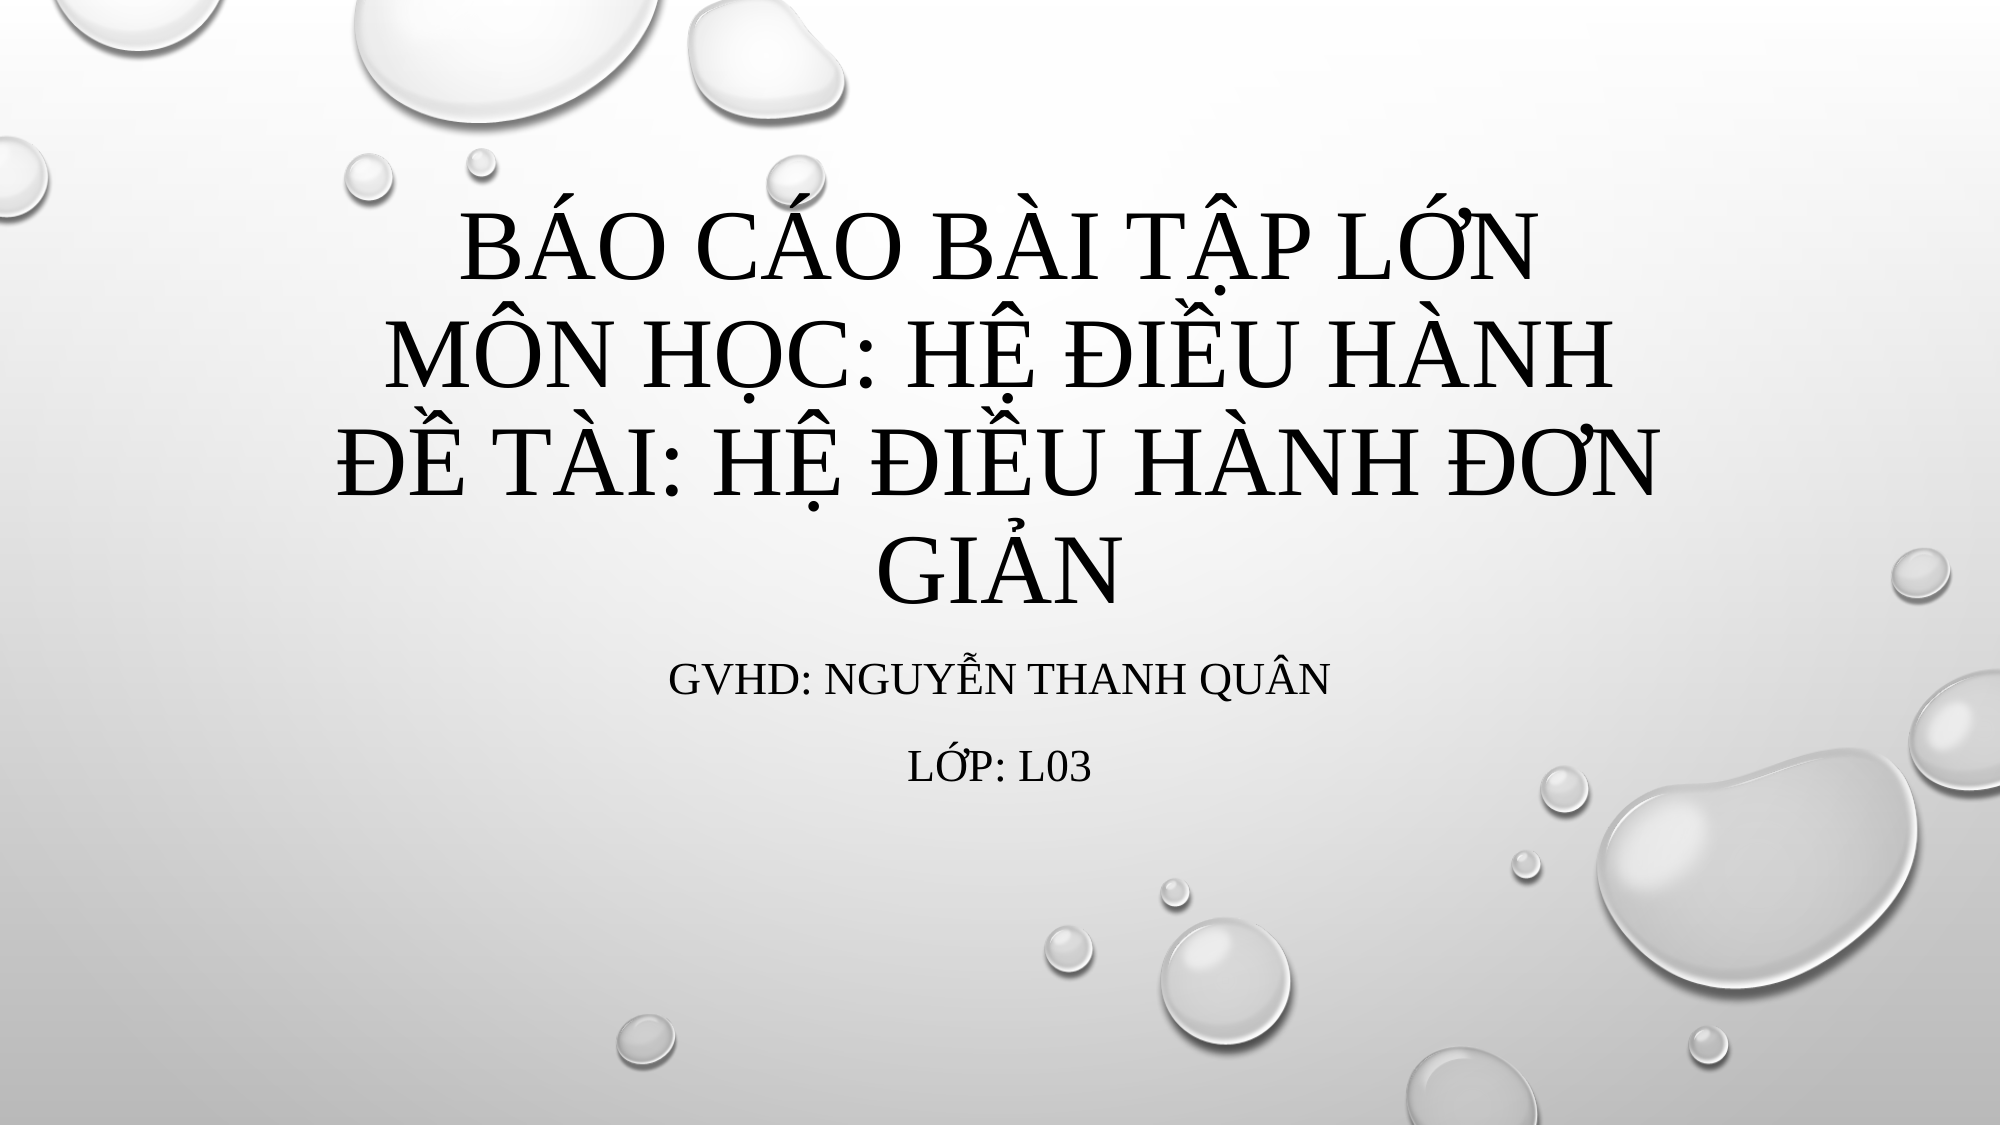

# Báo cáo bài tập lớn Môn học: hệ điều hành Đề tài: Hệ điều hành đơn giản
GVHD: NGUYỄN THANH QUÂN
LỚP: L03